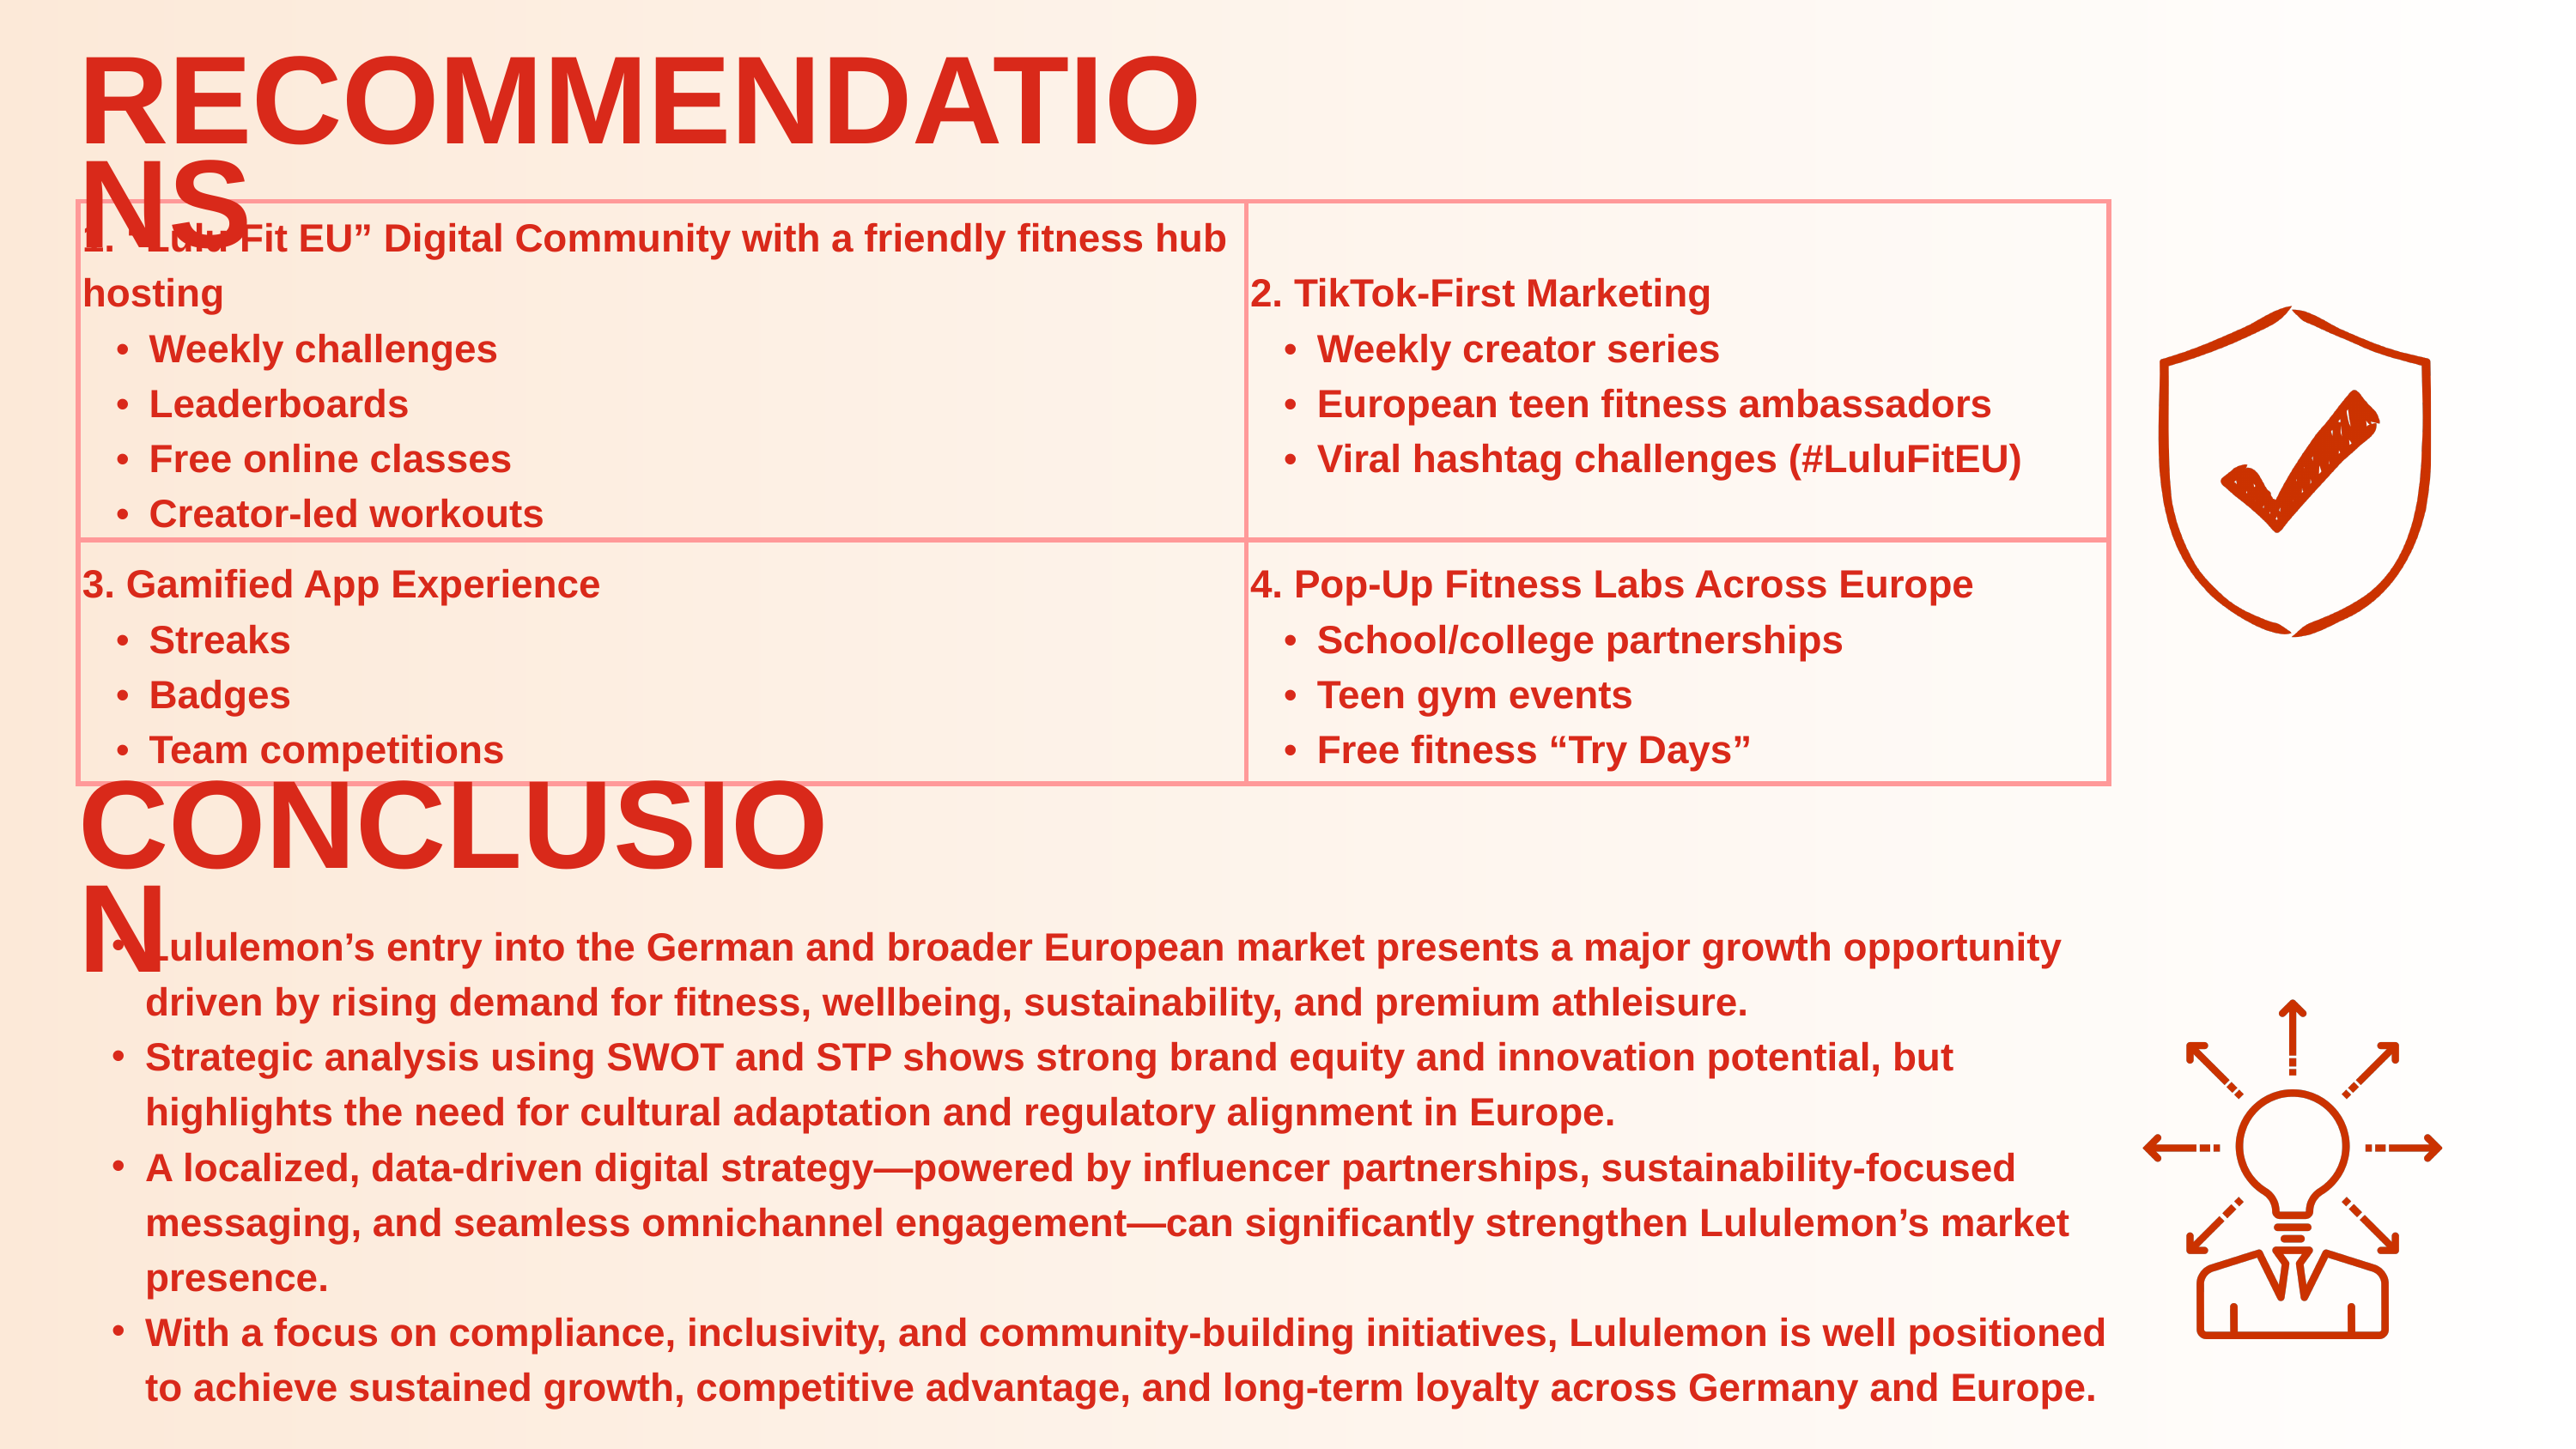

RECOMMENDATIONS
| 1. “Lulu Fit EU” Digital Community with a friendly fitness hub hosting Weekly challenges Leaderboards Free online classes Creator-led workouts | 2. TikTok-First Marketing Weekly creator series European teen fitness ambassadors Viral hashtag challenges (#LuluFitEU) |
| --- | --- |
| 3. Gamified App Experience Streaks Badges Team competitions | 4. Pop-Up Fitness Labs Across Europe School/college partnerships Teen gym events Free fitness “Try Days” |

CONCLUSION
Lululemon’s entry into the German and broader European market presents a major growth opportunity driven by rising demand for fitness, wellbeing, sustainability, and premium athleisure.
Strategic analysis using SWOT and STP shows strong brand equity and innovation potential, but highlights the need for cultural adaptation and regulatory alignment in Europe.
A localized, data-driven digital strategy—powered by influencer partnerships, sustainability-focused messaging, and seamless omnichannel engagement—can significantly strengthen Lululemon’s market presence.
With a focus on compliance, inclusivity, and community-building initiatives, Lululemon is well positioned to achieve sustained growth, competitive advantage, and long-term loyalty across Germany and Europe.